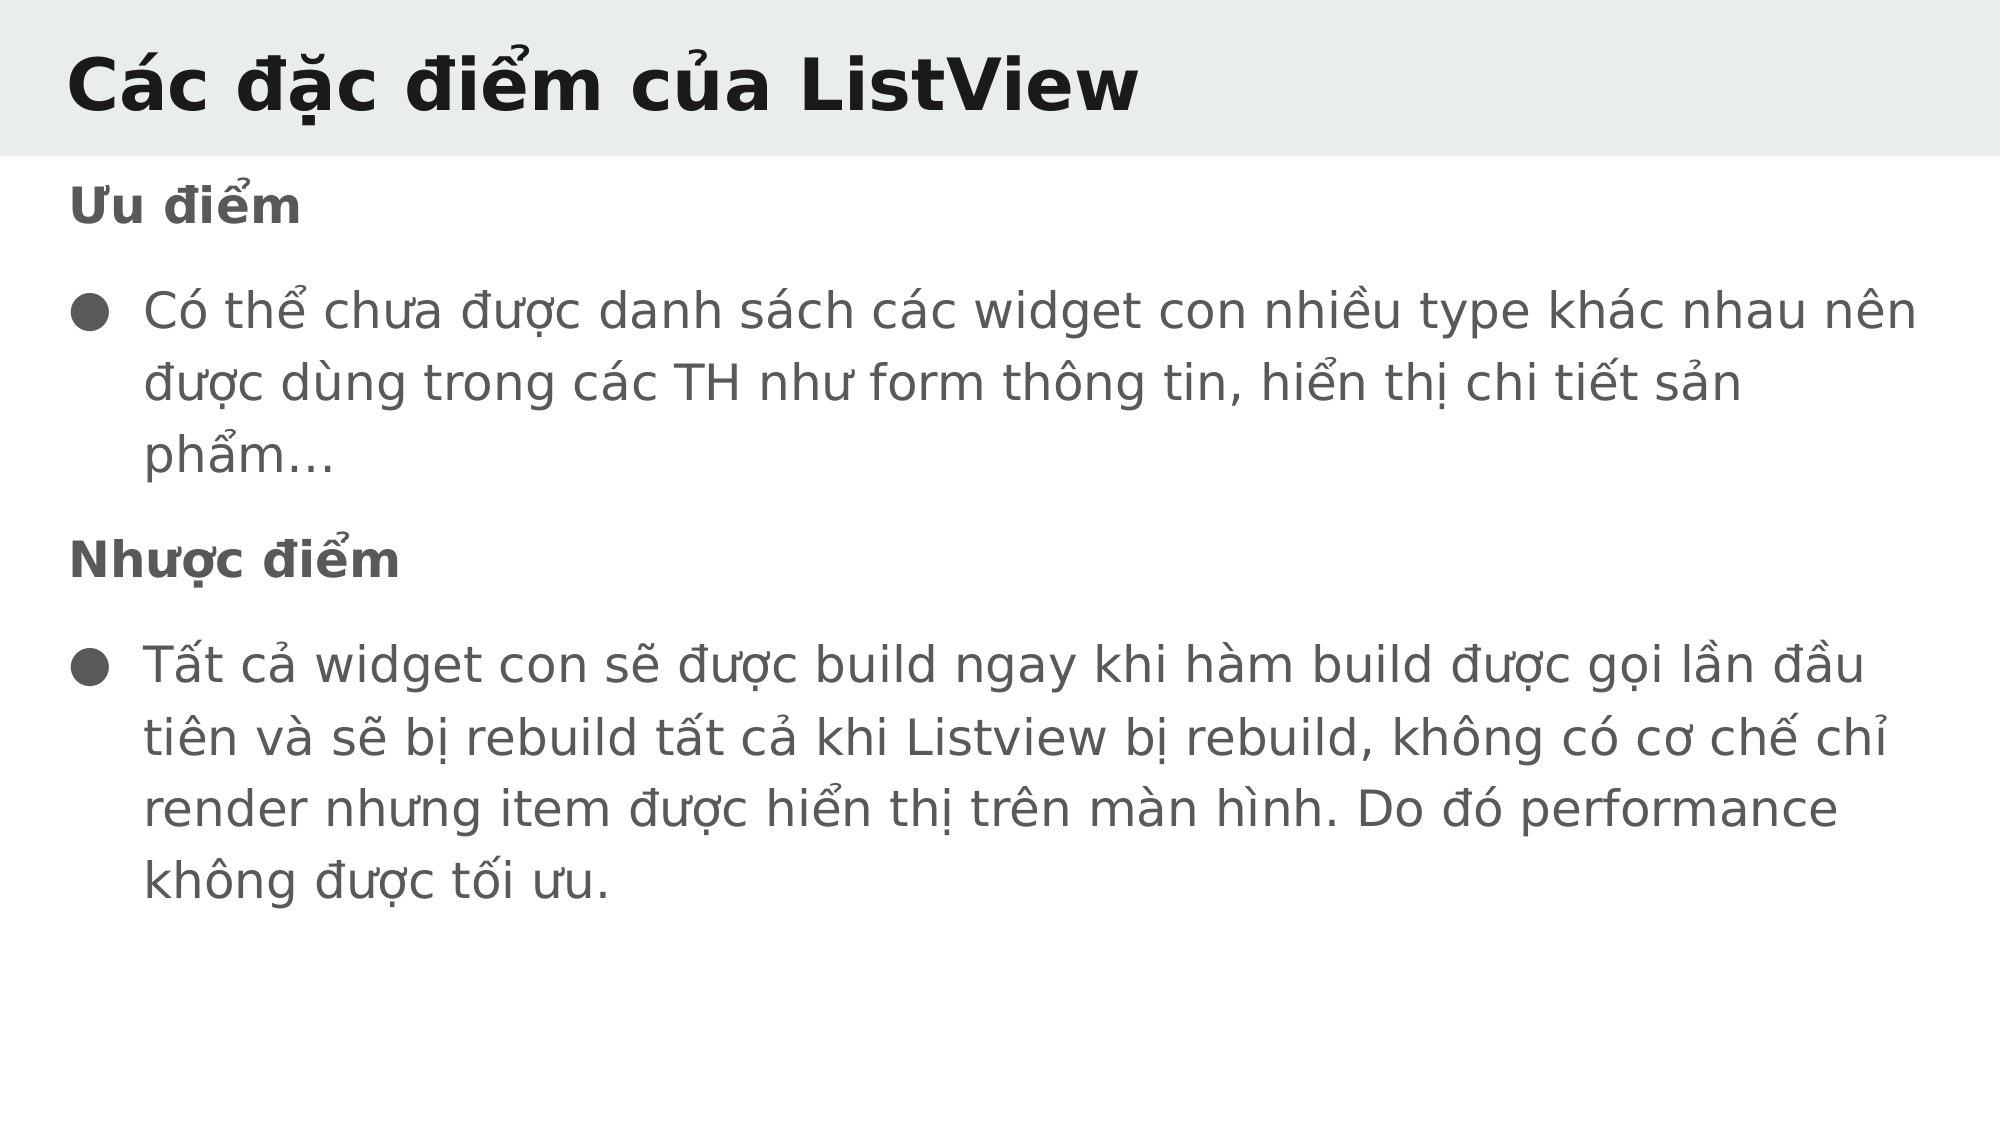

# Các đặc điểm của ListView
Ưu điểm
Có thể chưa được danh sách các widget con nhiều type khác nhau nên được dùng trong các TH như form thông tin, hiển thị chi tiết sản phẩm…
Nhược điểm
Tất cả widget con sẽ được build ngay khi hàm build được gọi lần đầu tiên và sẽ bị rebuild tất cả khi Listview bị rebuild, không có cơ chế chỉ render nhưng item được hiển thị trên màn hình. Do đó performance không được tối ưu.